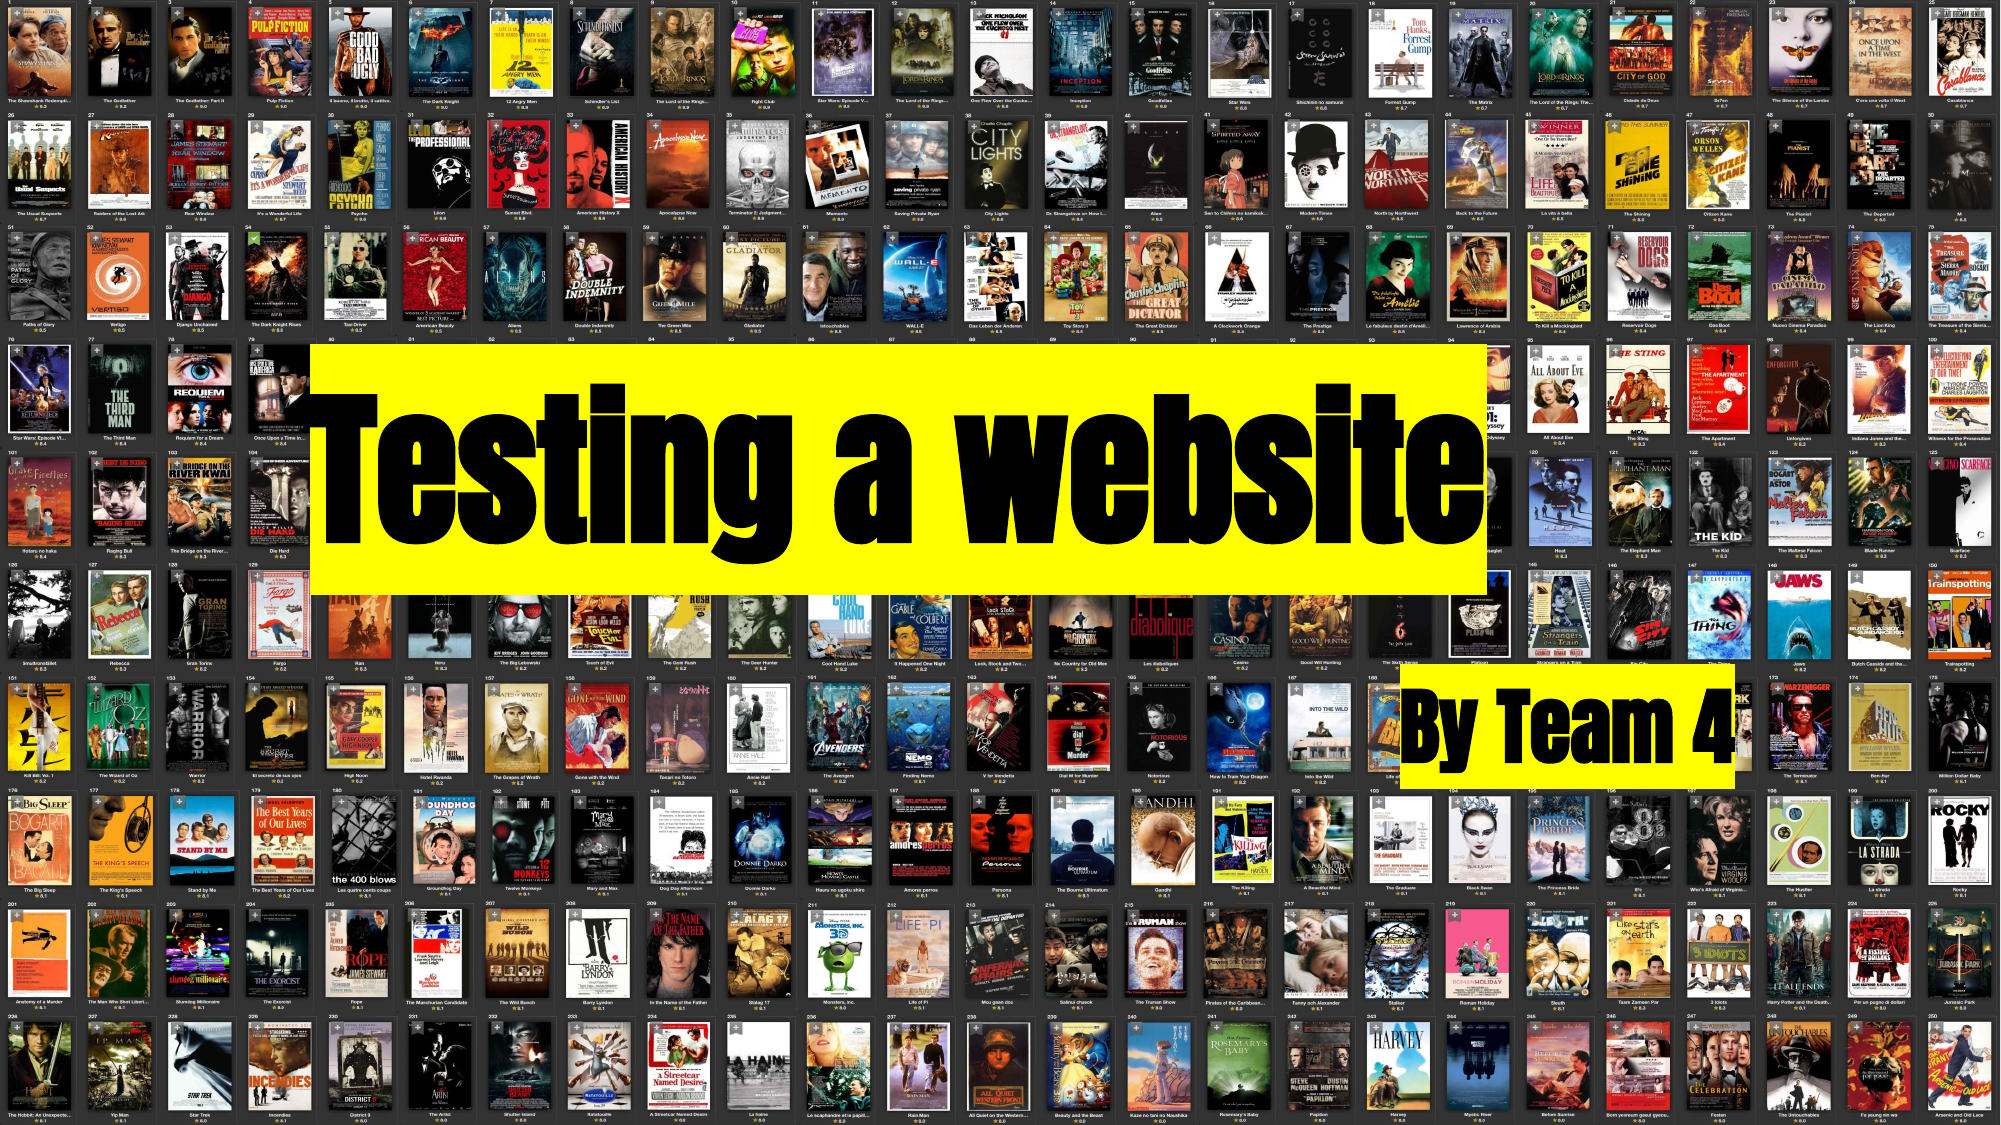

# Testing a website
By Team 4